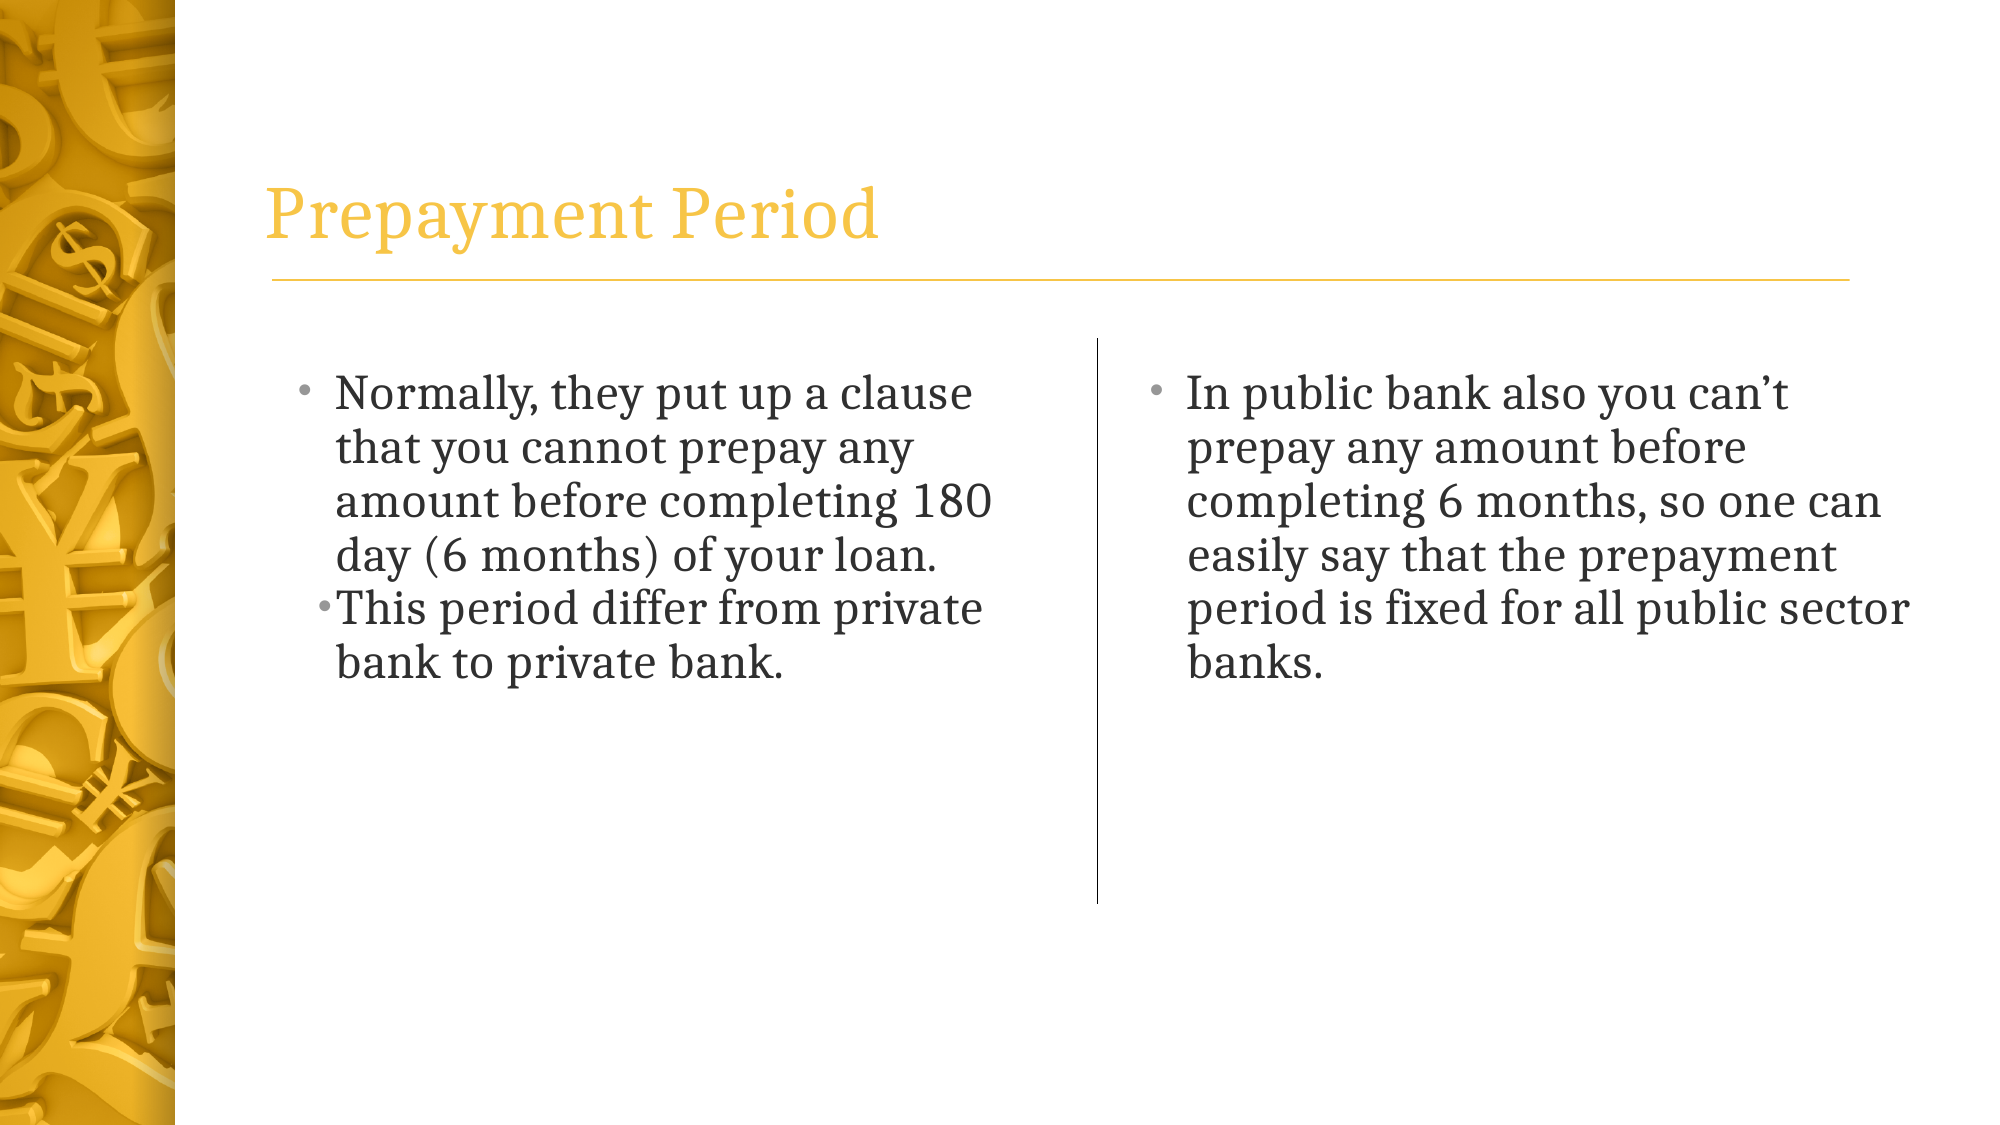

# Prepayment Period
Normally, they put up a clause that you cannot prepay any amount before completing 180 day (6 months) of your loan.
This period differ from private bank to private bank.

In public bank also you can’t prepay any amount before completing 6 months, so one can easily say that the prepayment period is fixed for all public sector banks.